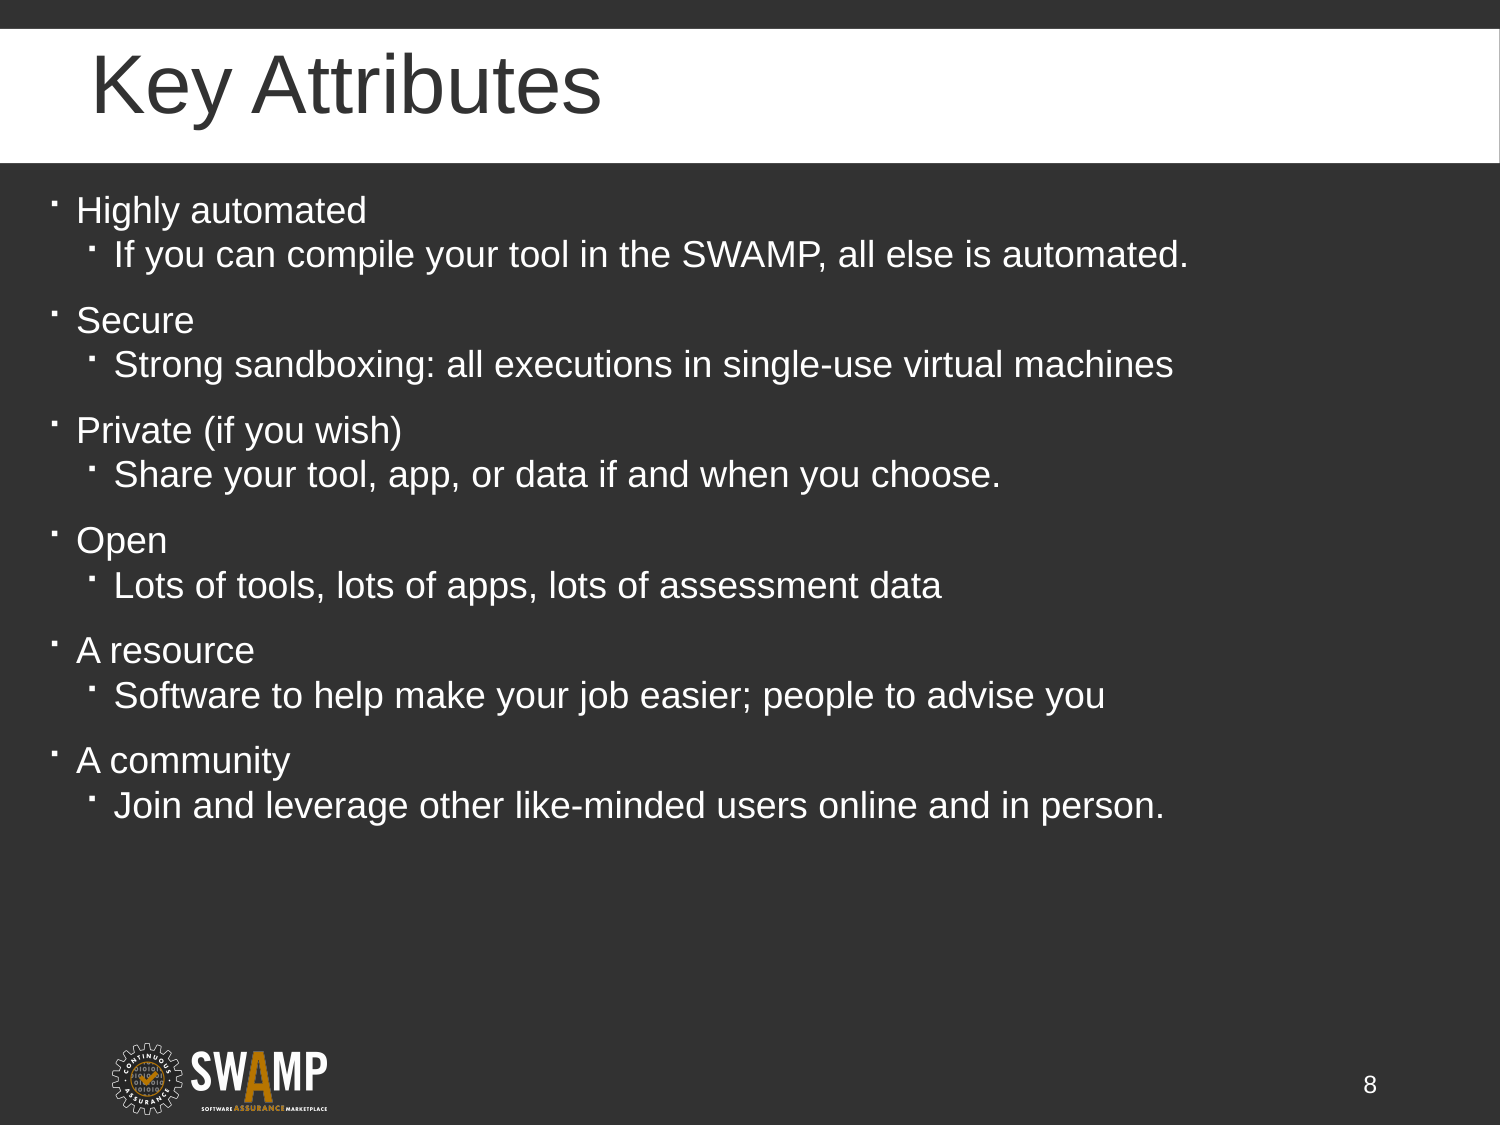

# Key Attributes
Highly automated
If you can compile your tool in the SWAMP, all else is automated.
Secure
Strong sandboxing: all executions in single-use virtual machines
Private (if you wish)
Share your tool, app, or data if and when you choose.
Open
Lots of tools, lots of apps, lots of assessment data
A resource
Software to help make your job easier; people to advise you
A community
Join and leverage other like-minded users online and in person.

8